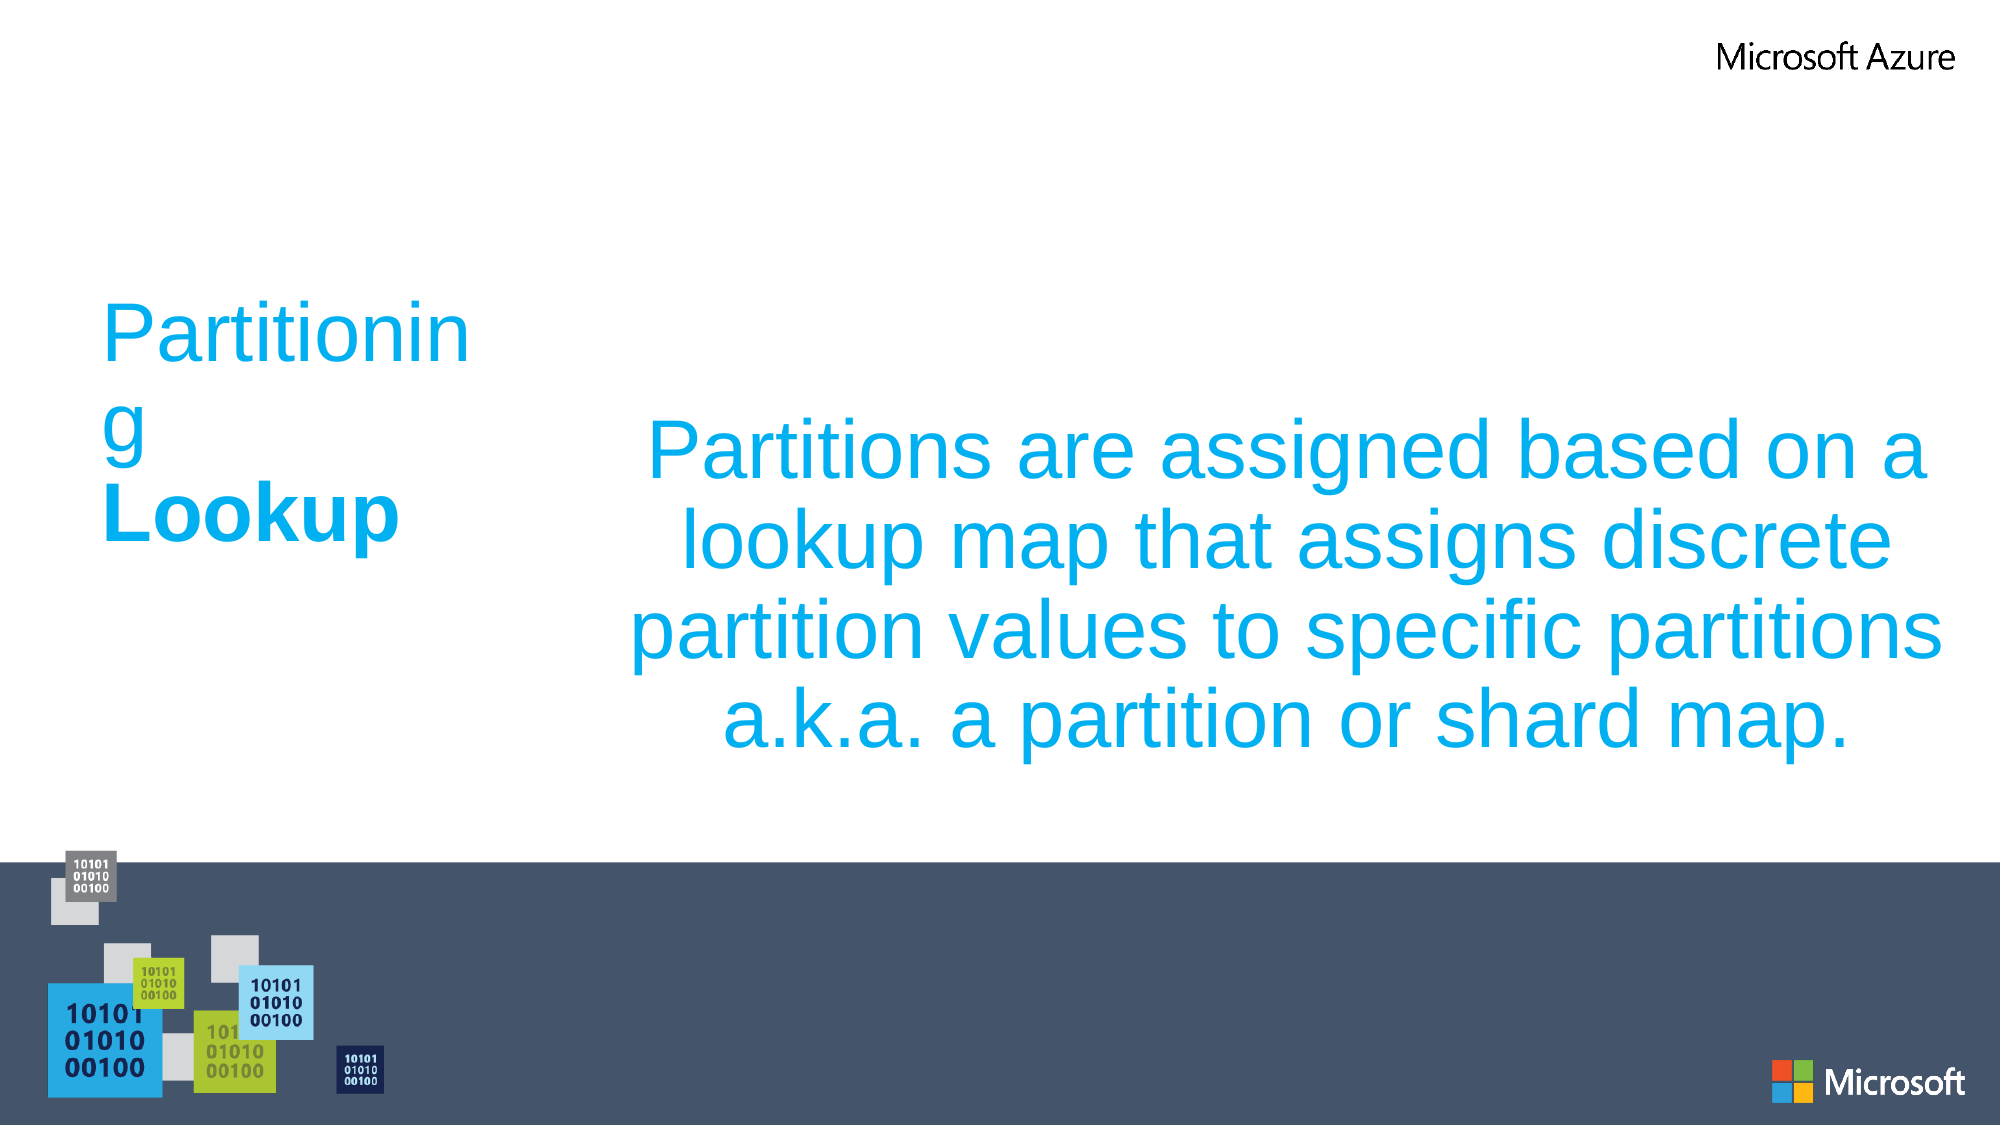

Partitions are assigned based on a lookup map that assigns discrete partition values to specific partitions a.k.a. a partition or shard map.
# Partitioning Lookup